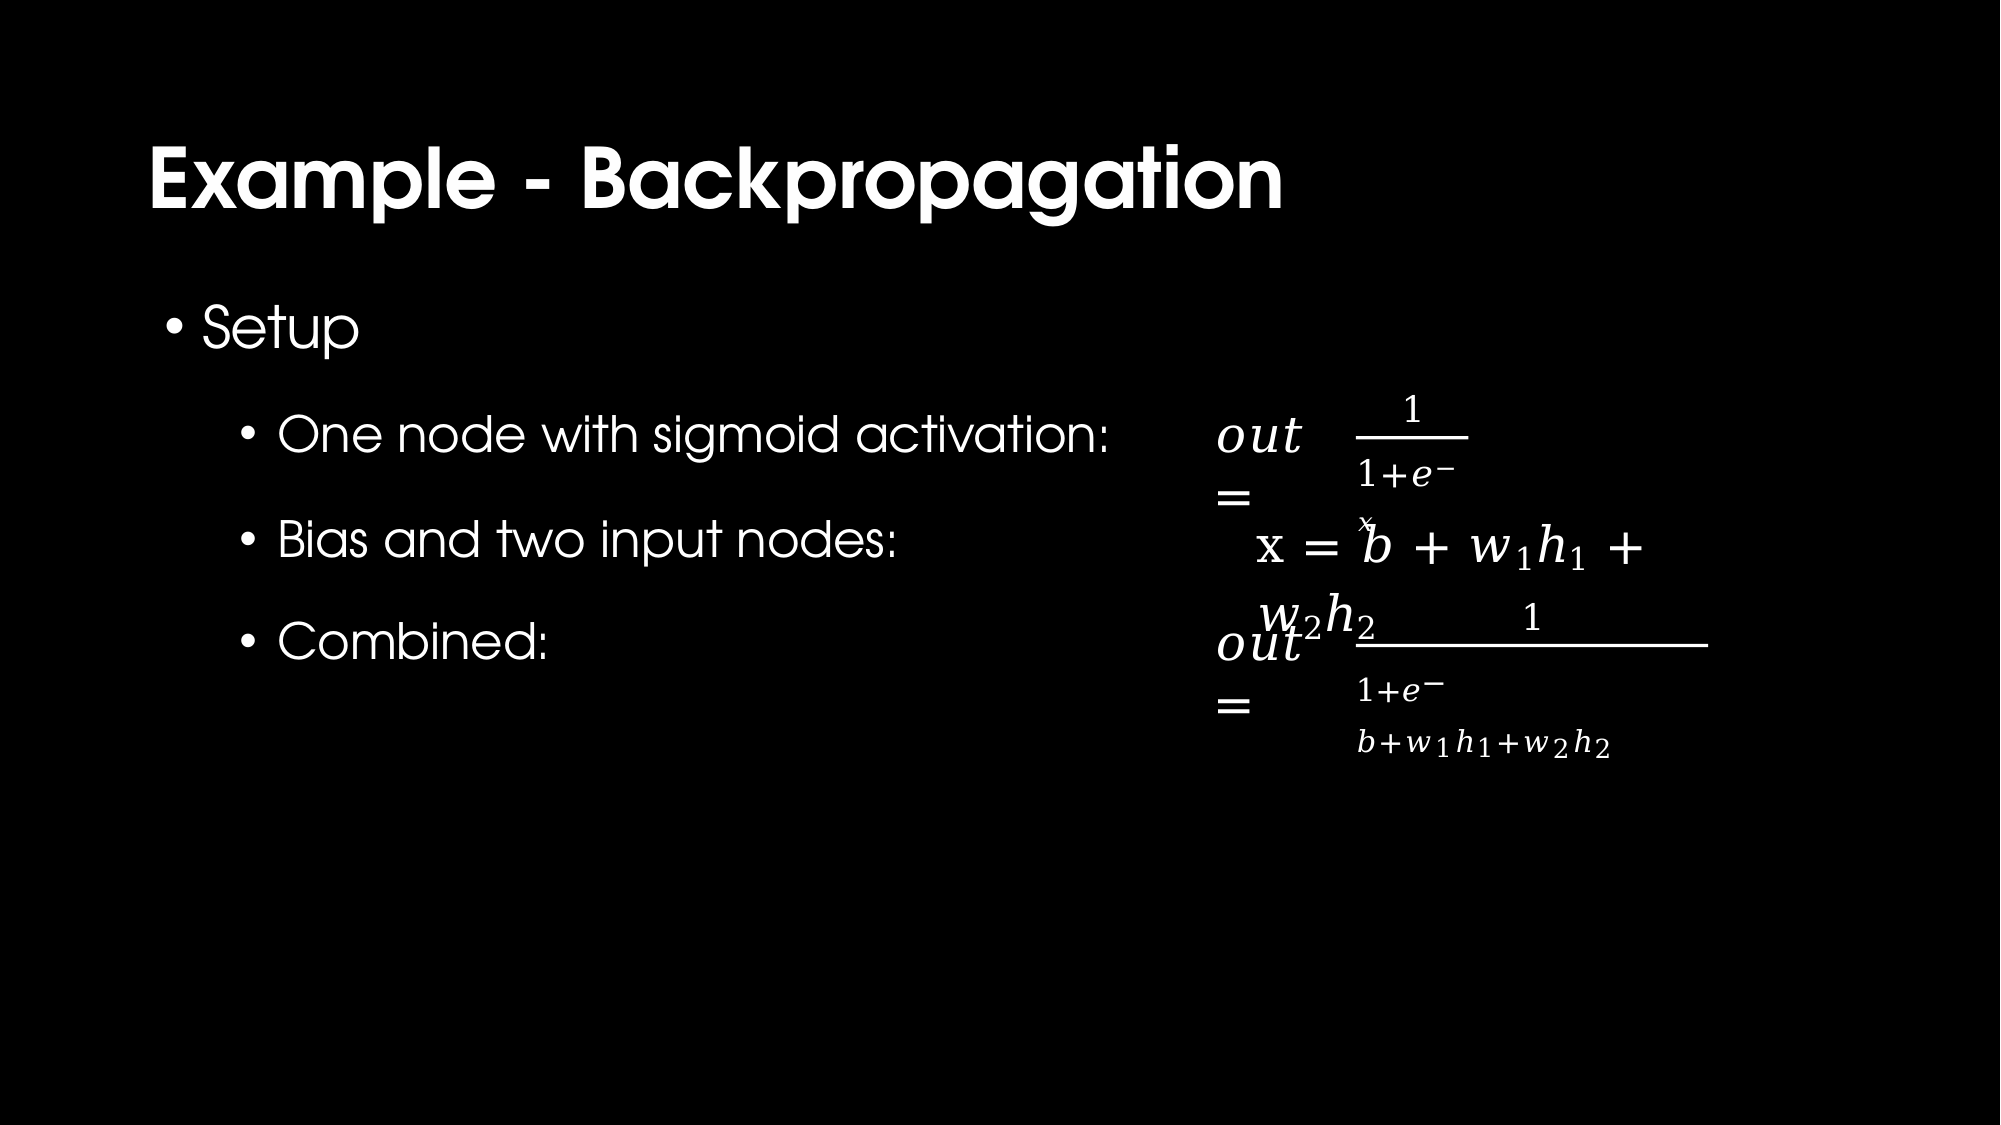

# Example - Backpropagation
Setup
1
One node with sigmoid activation:
Bias and two input nodes:
Combined:
𝑜𝑢𝑡 =

1+𝑒−𝑥
x = 𝑏 + 𝑤1ℎ1 + 𝑤2ℎ2
1
𝑜𝑢𝑡 =
1+𝑒− 𝑏+𝑤1ℎ1+𝑤2ℎ2